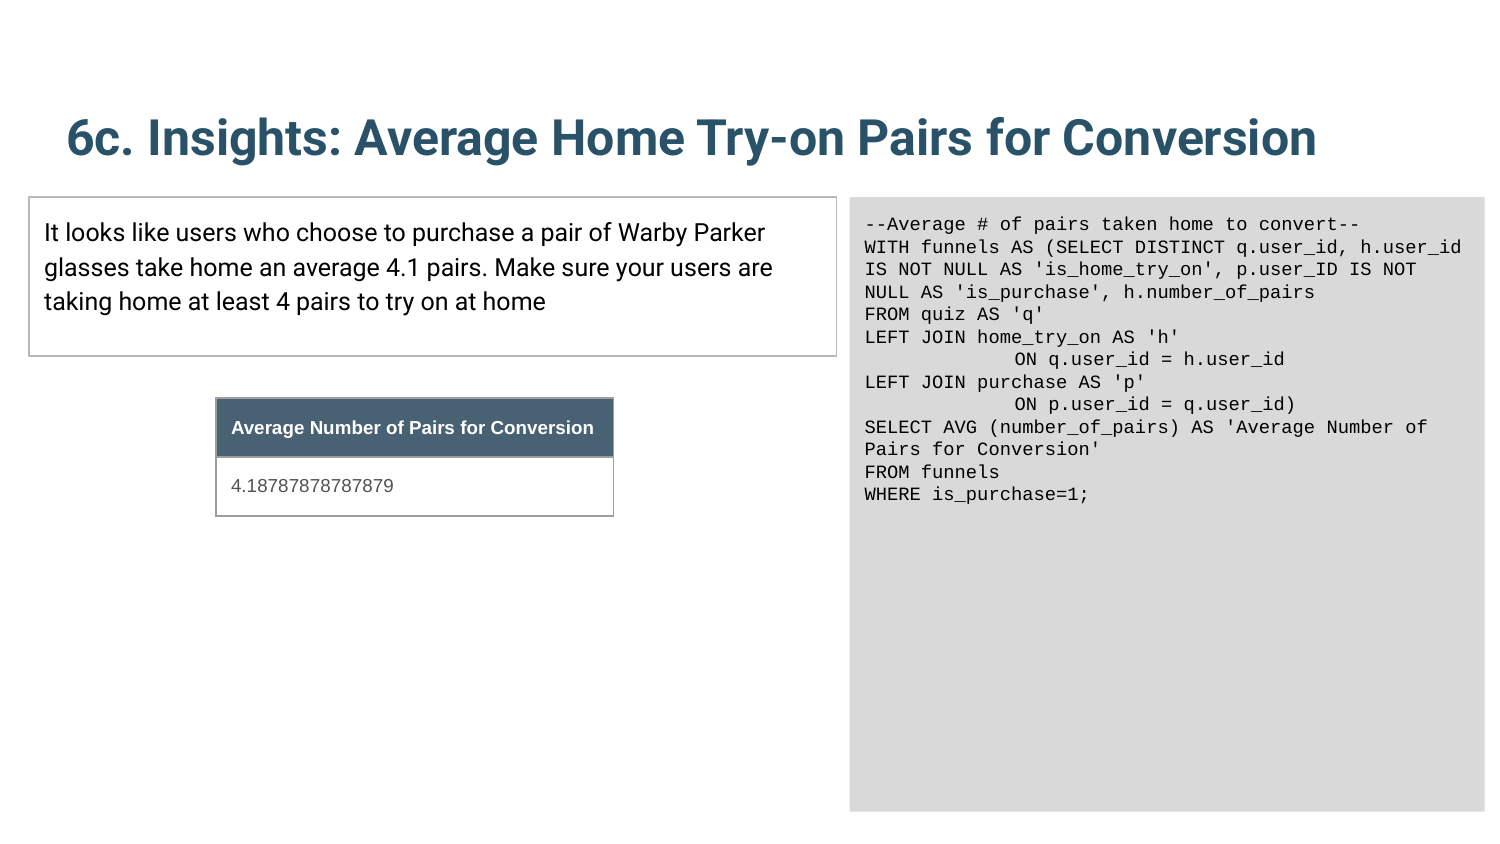

6c. Insights: Average Home Try-on Pairs for Conversion
It looks like users who choose to purchase a pair of Warby Parker glasses take home an average 4.1 pairs. Make sure your users are taking home at least 4 pairs to try on at home
--Average # of pairs taken home to convert--
WITH funnels AS (SELECT DISTINCT q.user_id, h.user_id IS NOT NULL AS 'is_home_try_on', p.user_ID IS NOT NULL AS 'is_purchase', h.number_of_pairs
FROM quiz AS 'q'
LEFT JOIN home_try_on AS 'h'
	ON q.user_id = h.user_id
LEFT JOIN purchase AS 'p'
	ON p.user_id = q.user_id)
SELECT AVG (number_of_pairs) AS 'Average Number of Pairs for Conversion'
FROM funnels
WHERE is_purchase=1;
| Average Number of Pairs for Conversion |
| --- |
| 4.18787878787879 |